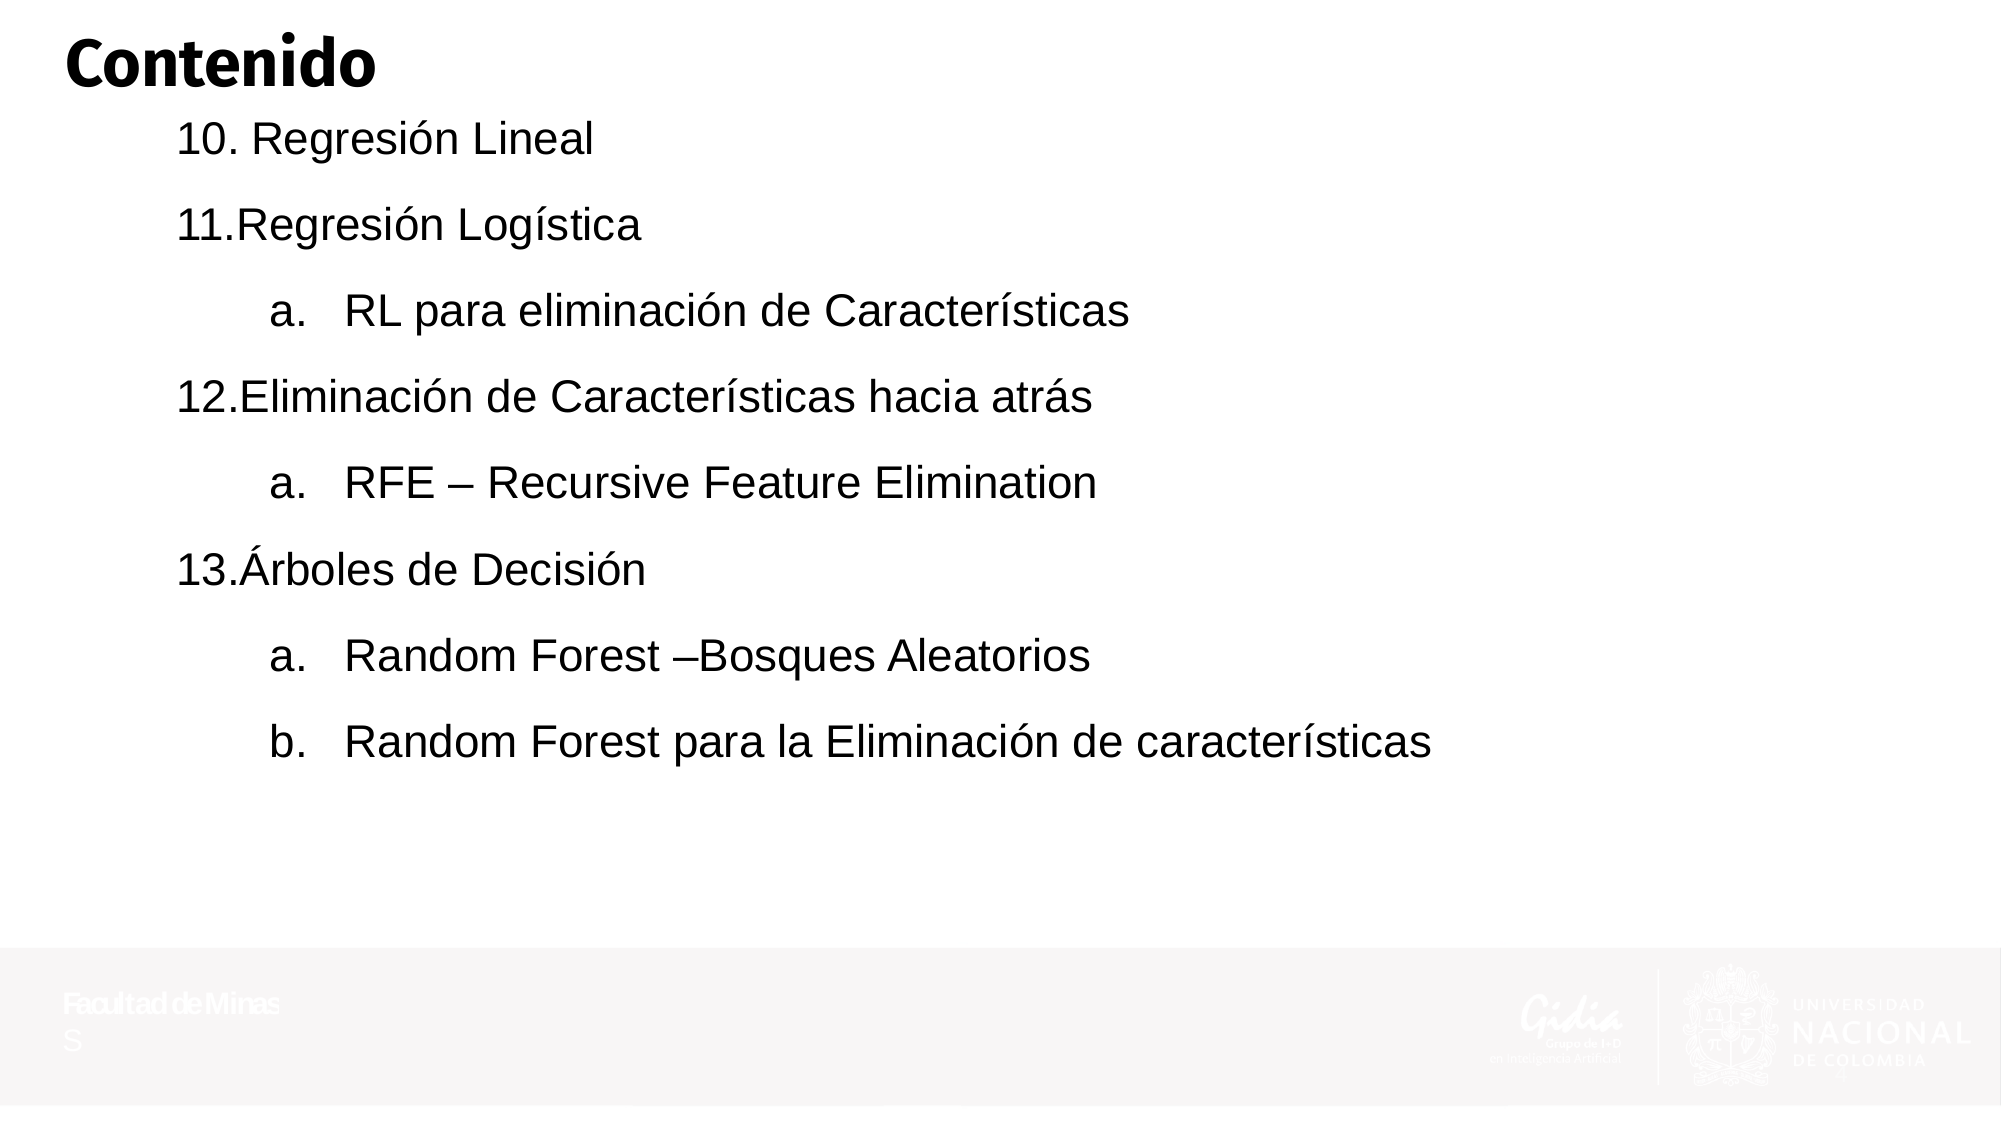

# Contenido
Regresión Lineal
Regresión Logística
RL para eliminación de Características
Eliminación de Características hacia atrás
RFE – Recursive Feature Elimination
Árboles de Decisión
Random Forest –Bosques Aleatorios
Random Forest para la Eliminación de características

4